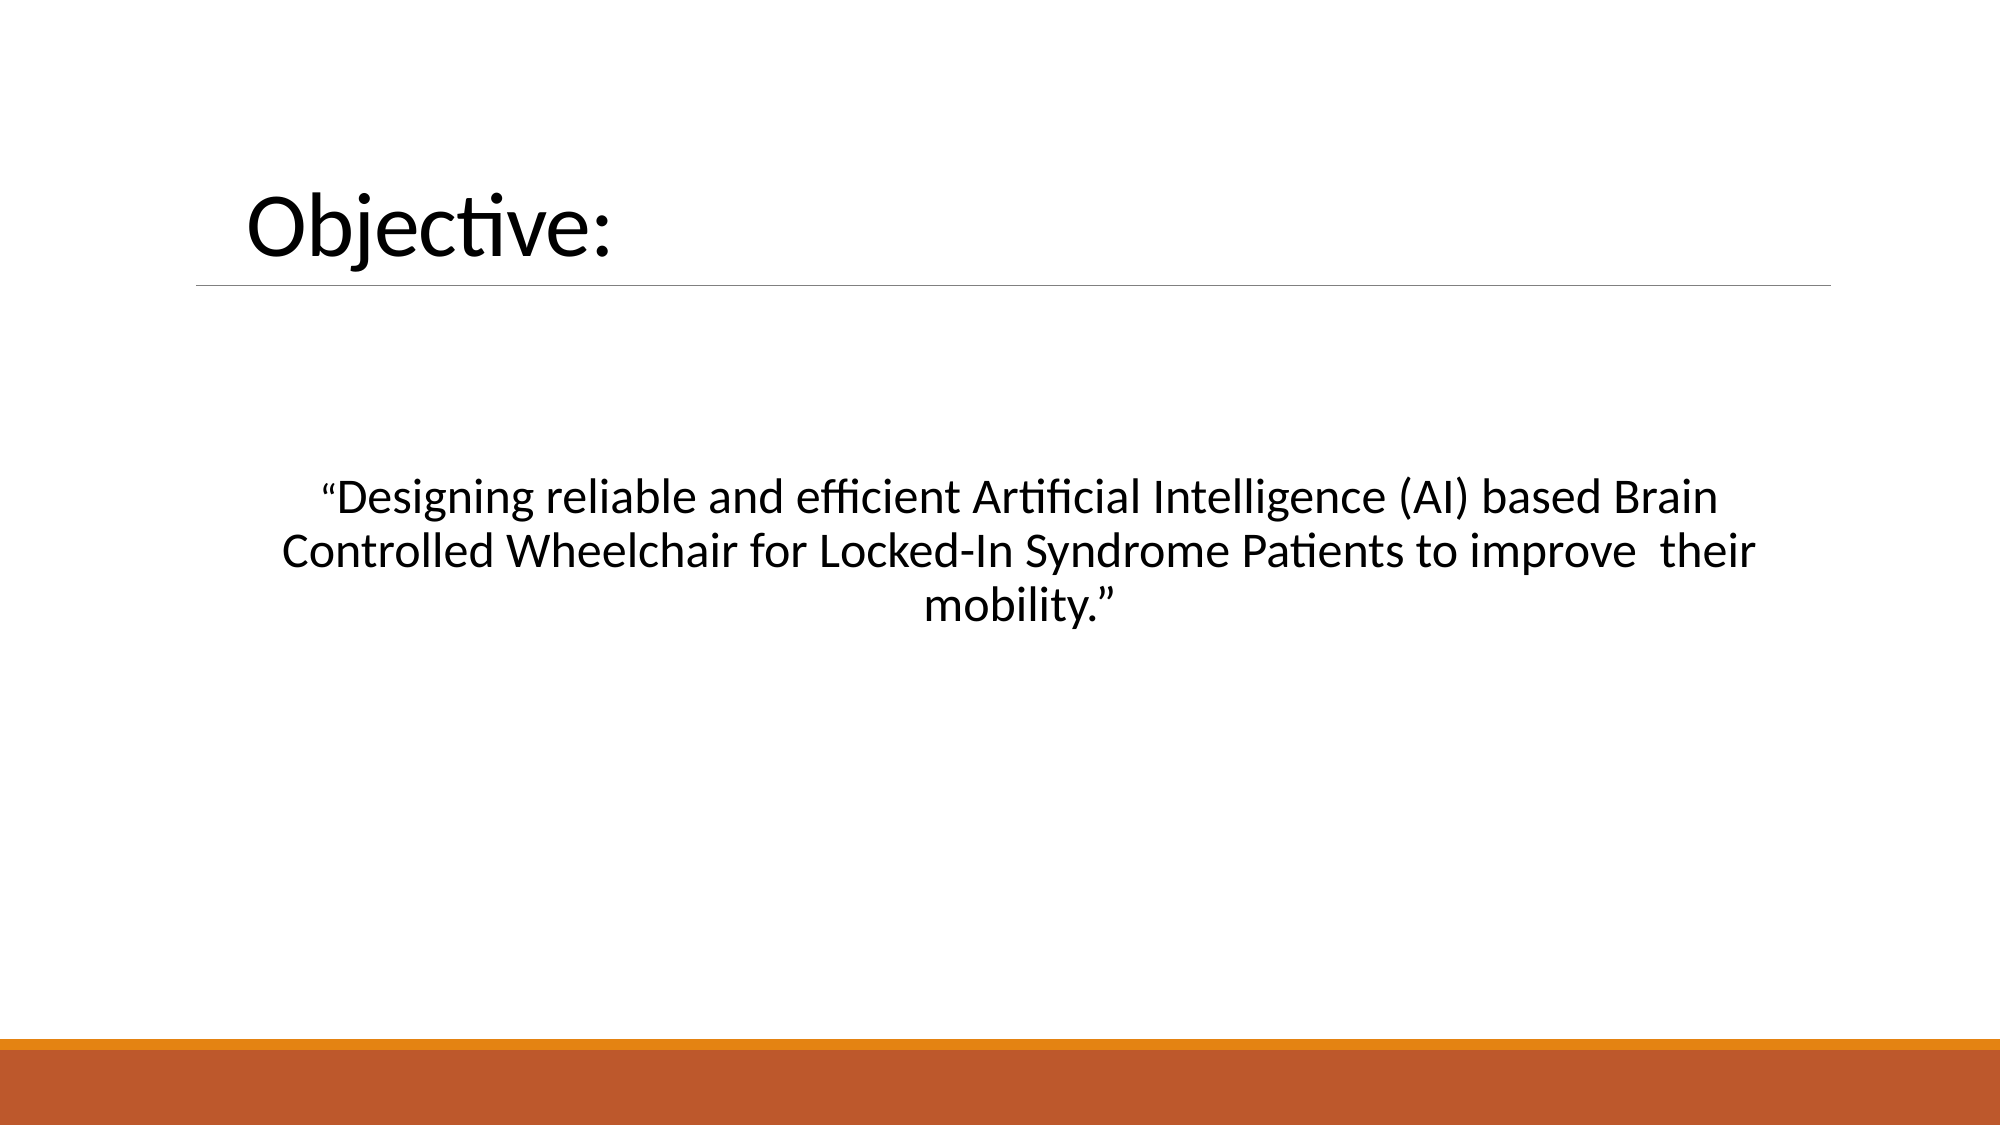

# Objective:

“Designing reliable and efficient Artificial Intelligence (AI) based Brain Controlled Wheelchair for Locked-In Syndrome Patients to improve  their mobility.”